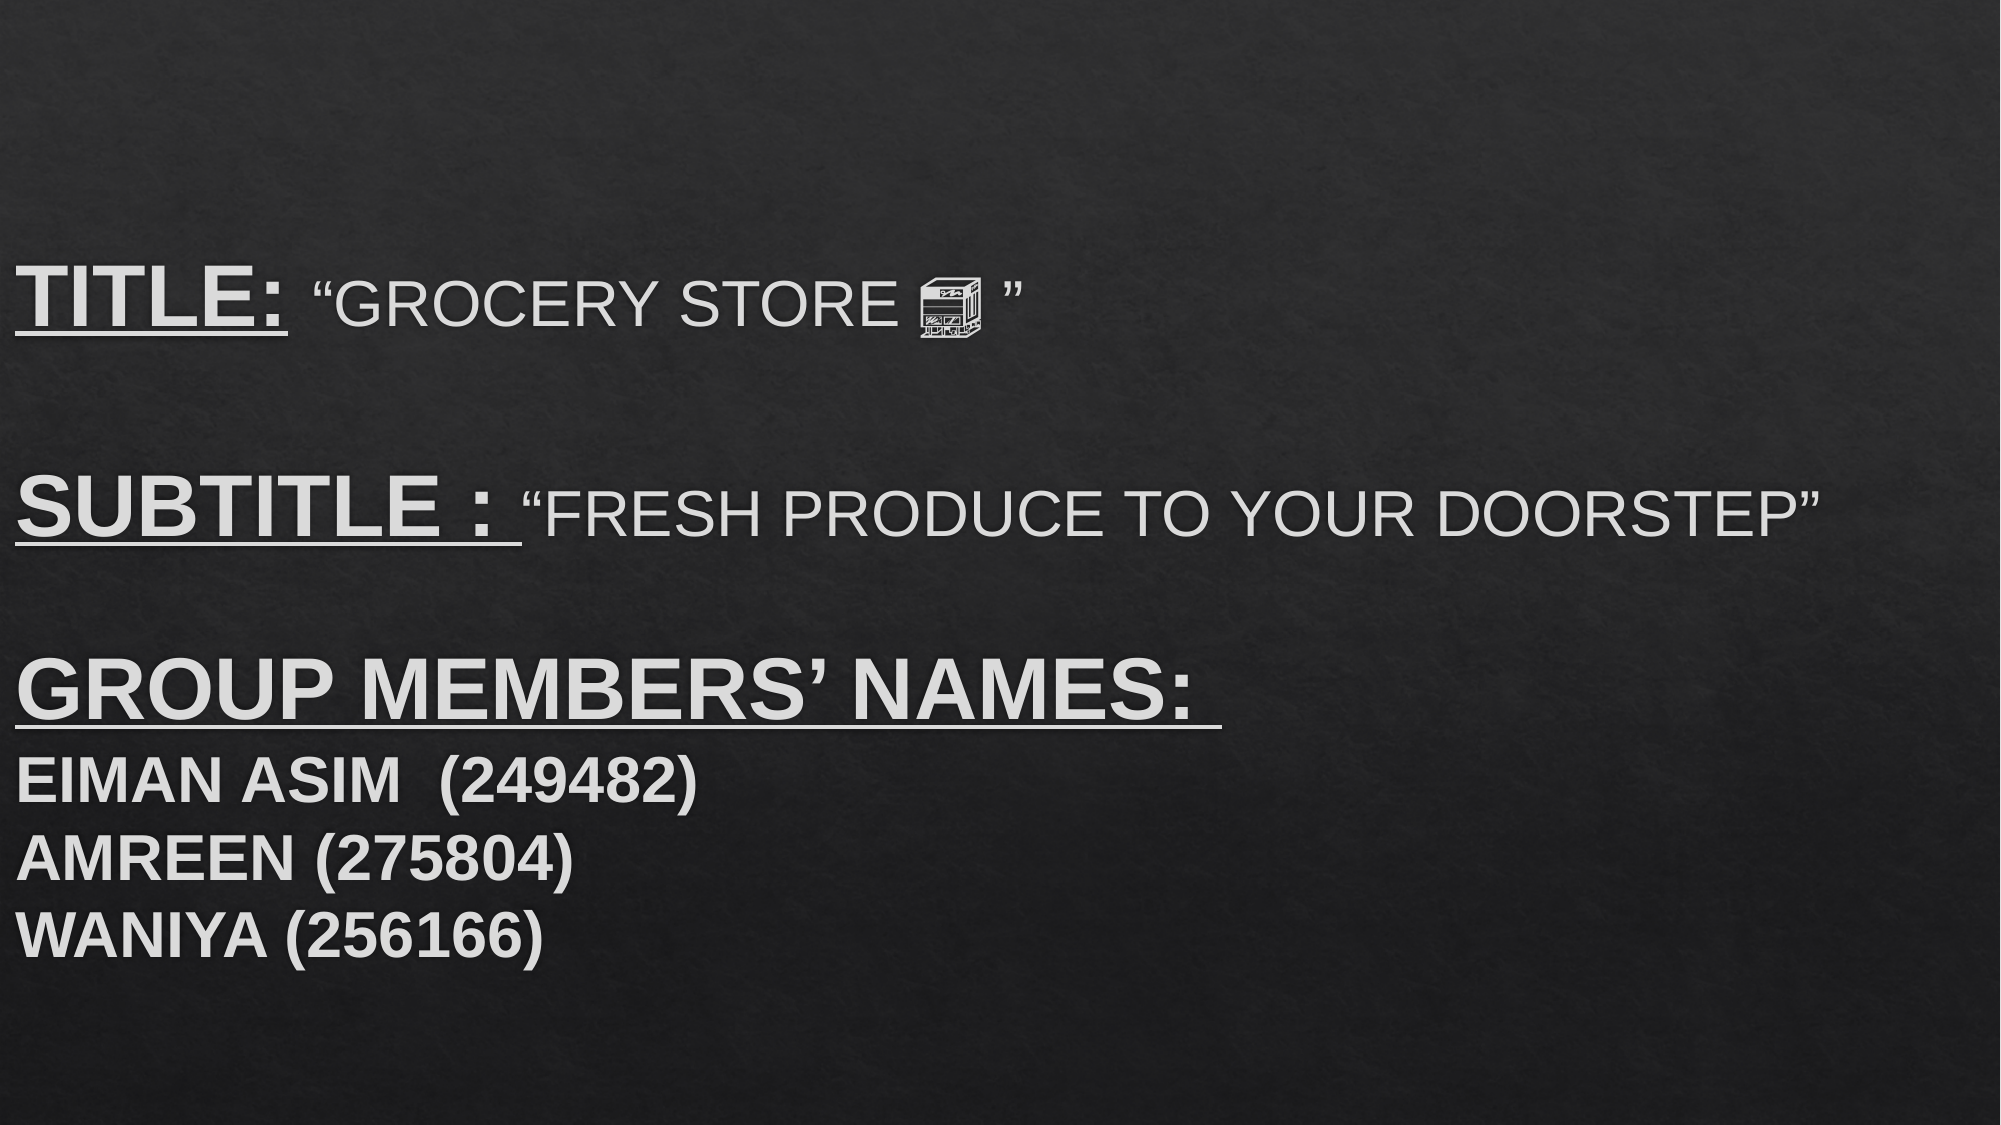

# TITLE: “GROCERY STORE 🏬 ” SUBTITLE : “FRESH PRODUCE TO YOUR DOORSTEP” GROUP MEMBERS’ NAMES: EIMAN ASIM  (249482) AMREEN (275804) WANIYA (256166)